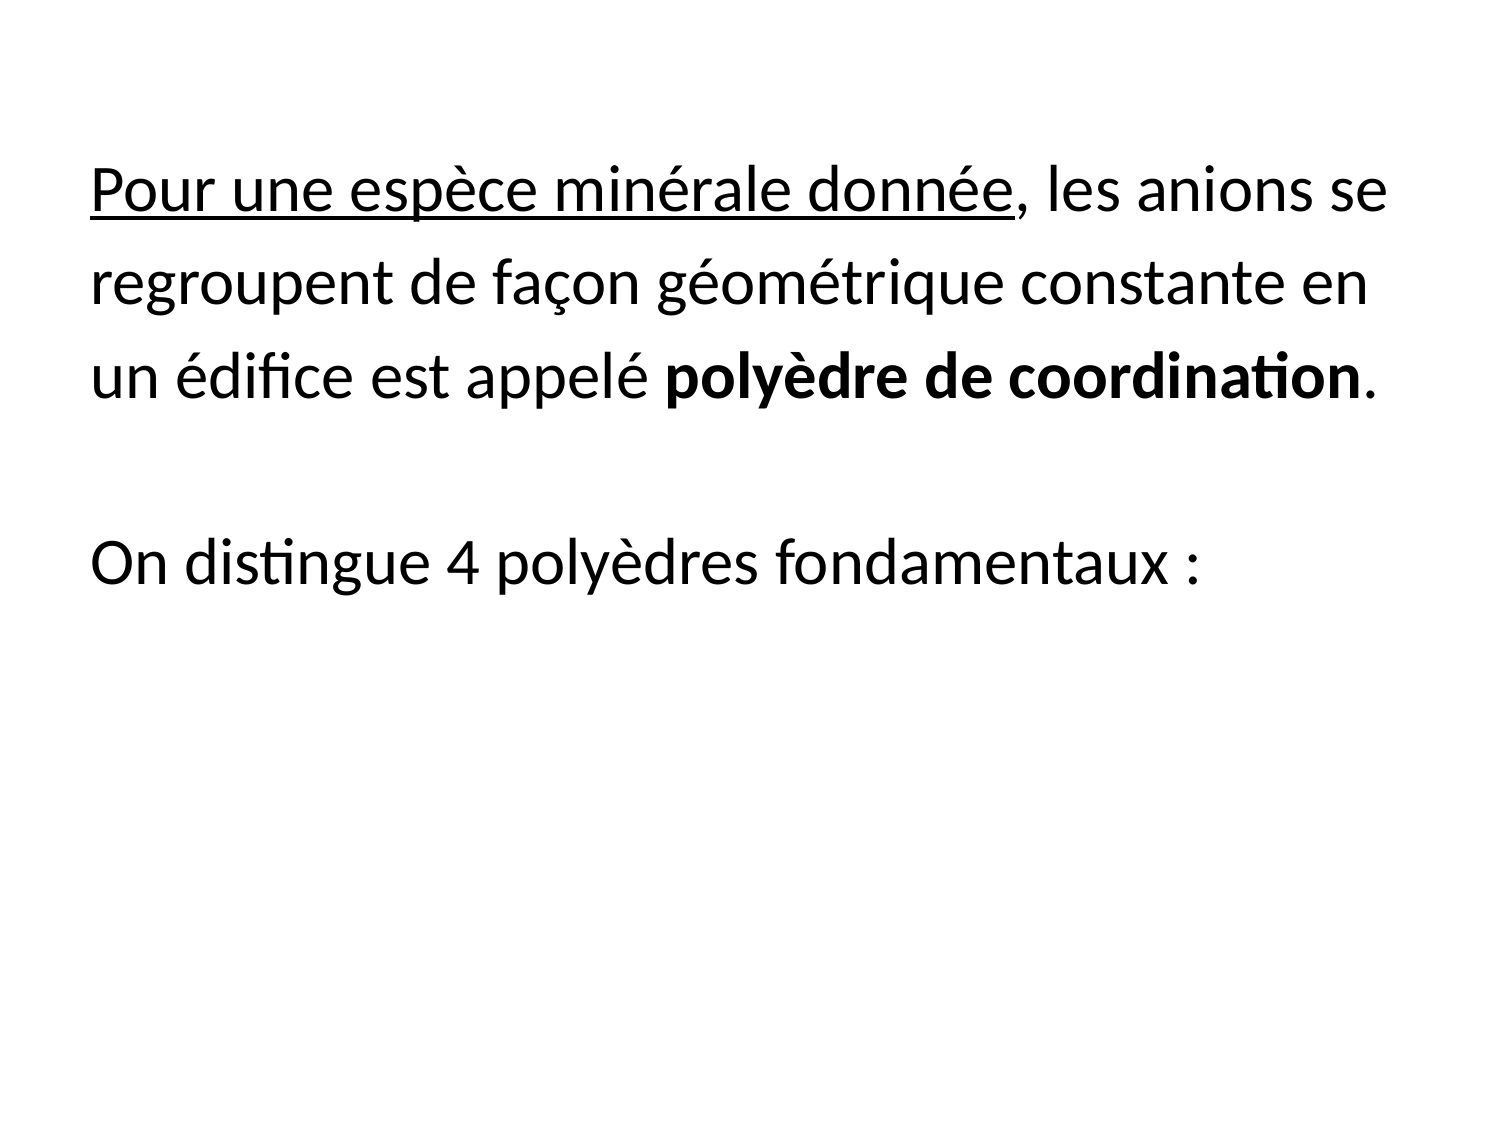

Pour une espèce minérale donnée, les anions se
regroupent de façon géométrique constante en
un édifice est appelé polyèdre de coordination.

On distingue 4 polyèdres fondamentaux :